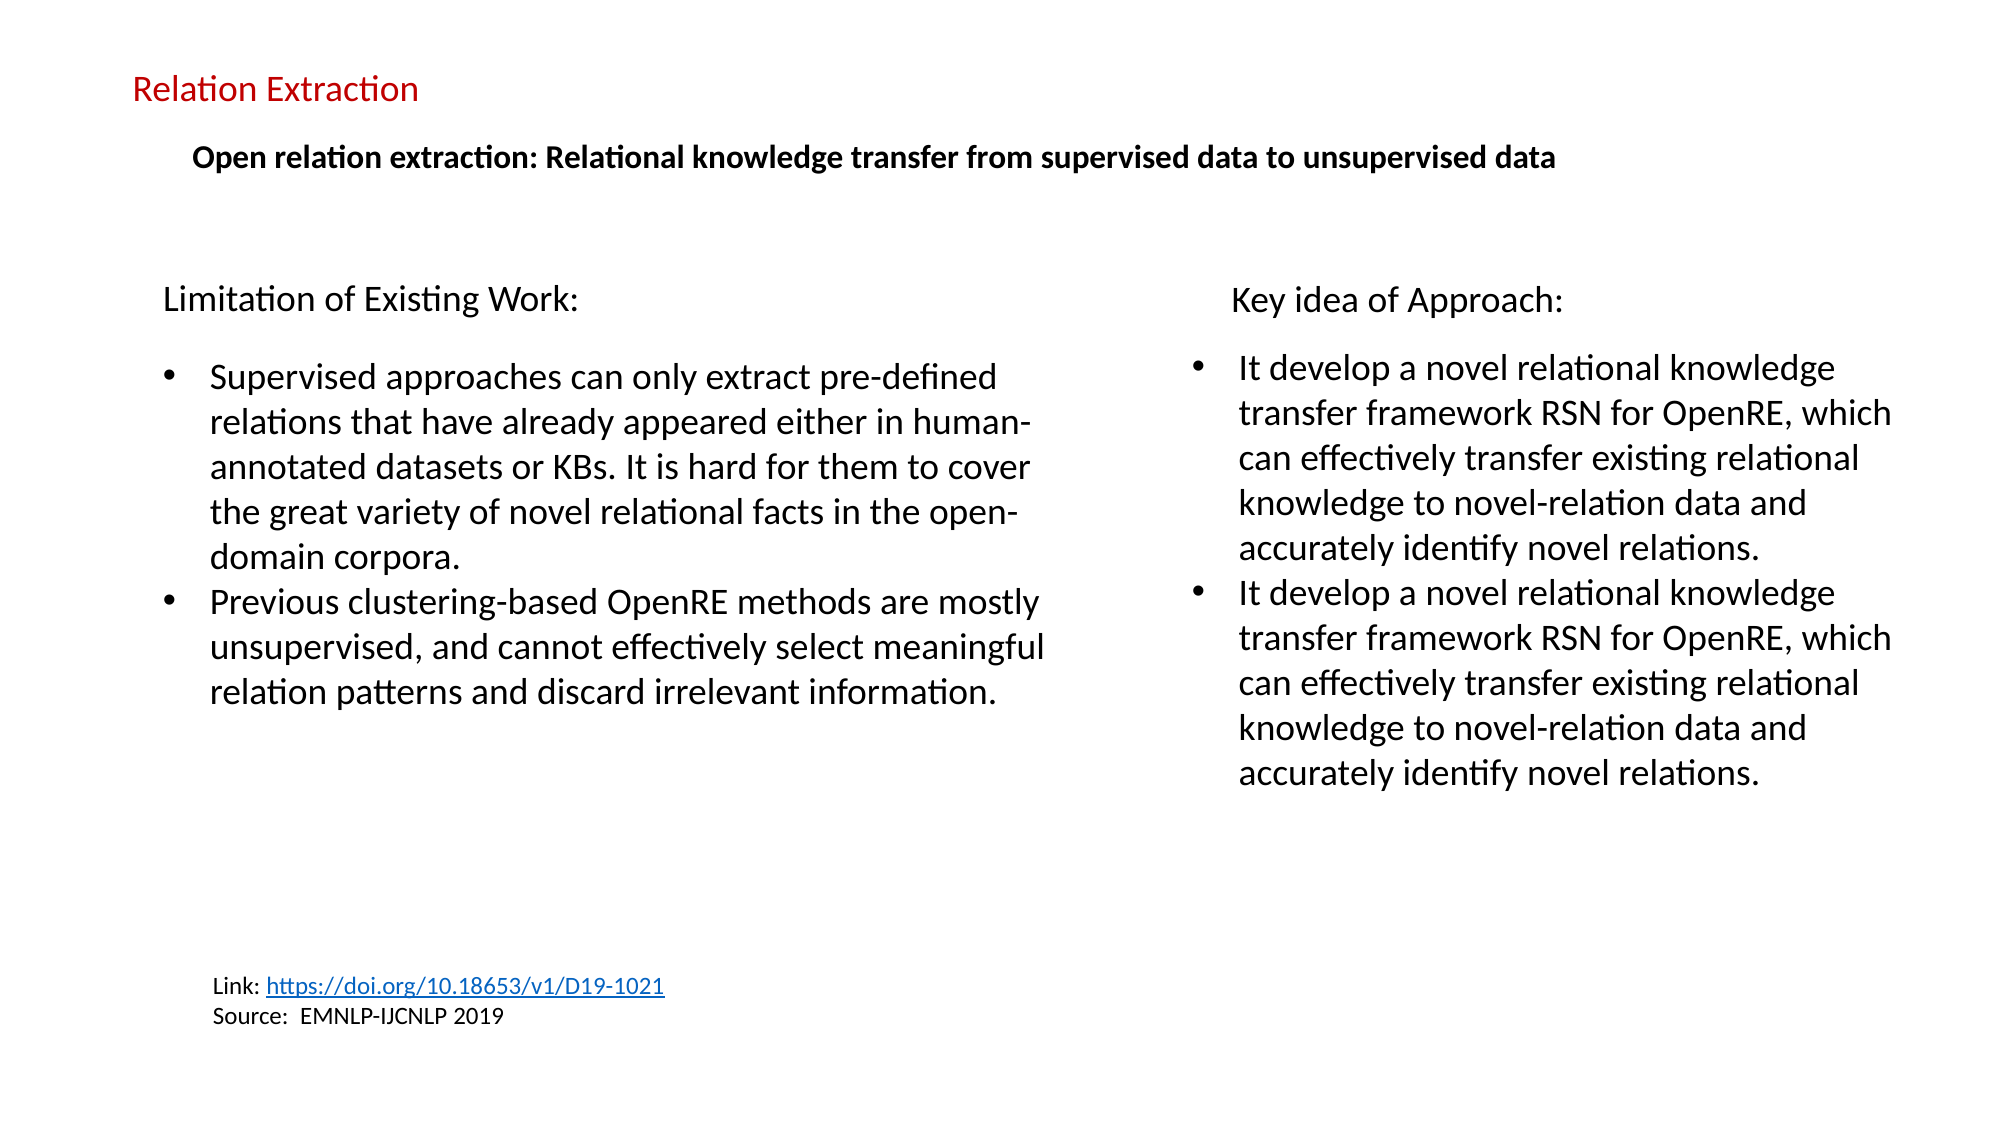

Relation Extraction
# Open relation extraction: Relational knowledge transfer from supervised data to unsupervised data
Key idea of Approach:

Limitation of Existing Work:

It develop a novel relational knowledge transfer framework RSN for OpenRE, which can effectively transfer existing relational knowledge to novel-relation data and accurately identify novel relations.
It develop a novel relational knowledge transfer framework RSN for OpenRE, which can effectively transfer existing relational knowledge to novel-relation data and accurately identify novel relations.

Supervised approaches can only extract pre-defined relations that have already appeared either in human-annotated datasets or KBs. It is hard for them to cover the great variety of novel relational facts in the open-domain corpora.
Previous clustering-based OpenRE methods are mostly unsupervised, and cannot effectively select meaningful relation patterns and discard irrelevant information.

Link: https://doi.org/10.18653/v1/D19-1021
Source:  EMNLP-IJCNLP 2019